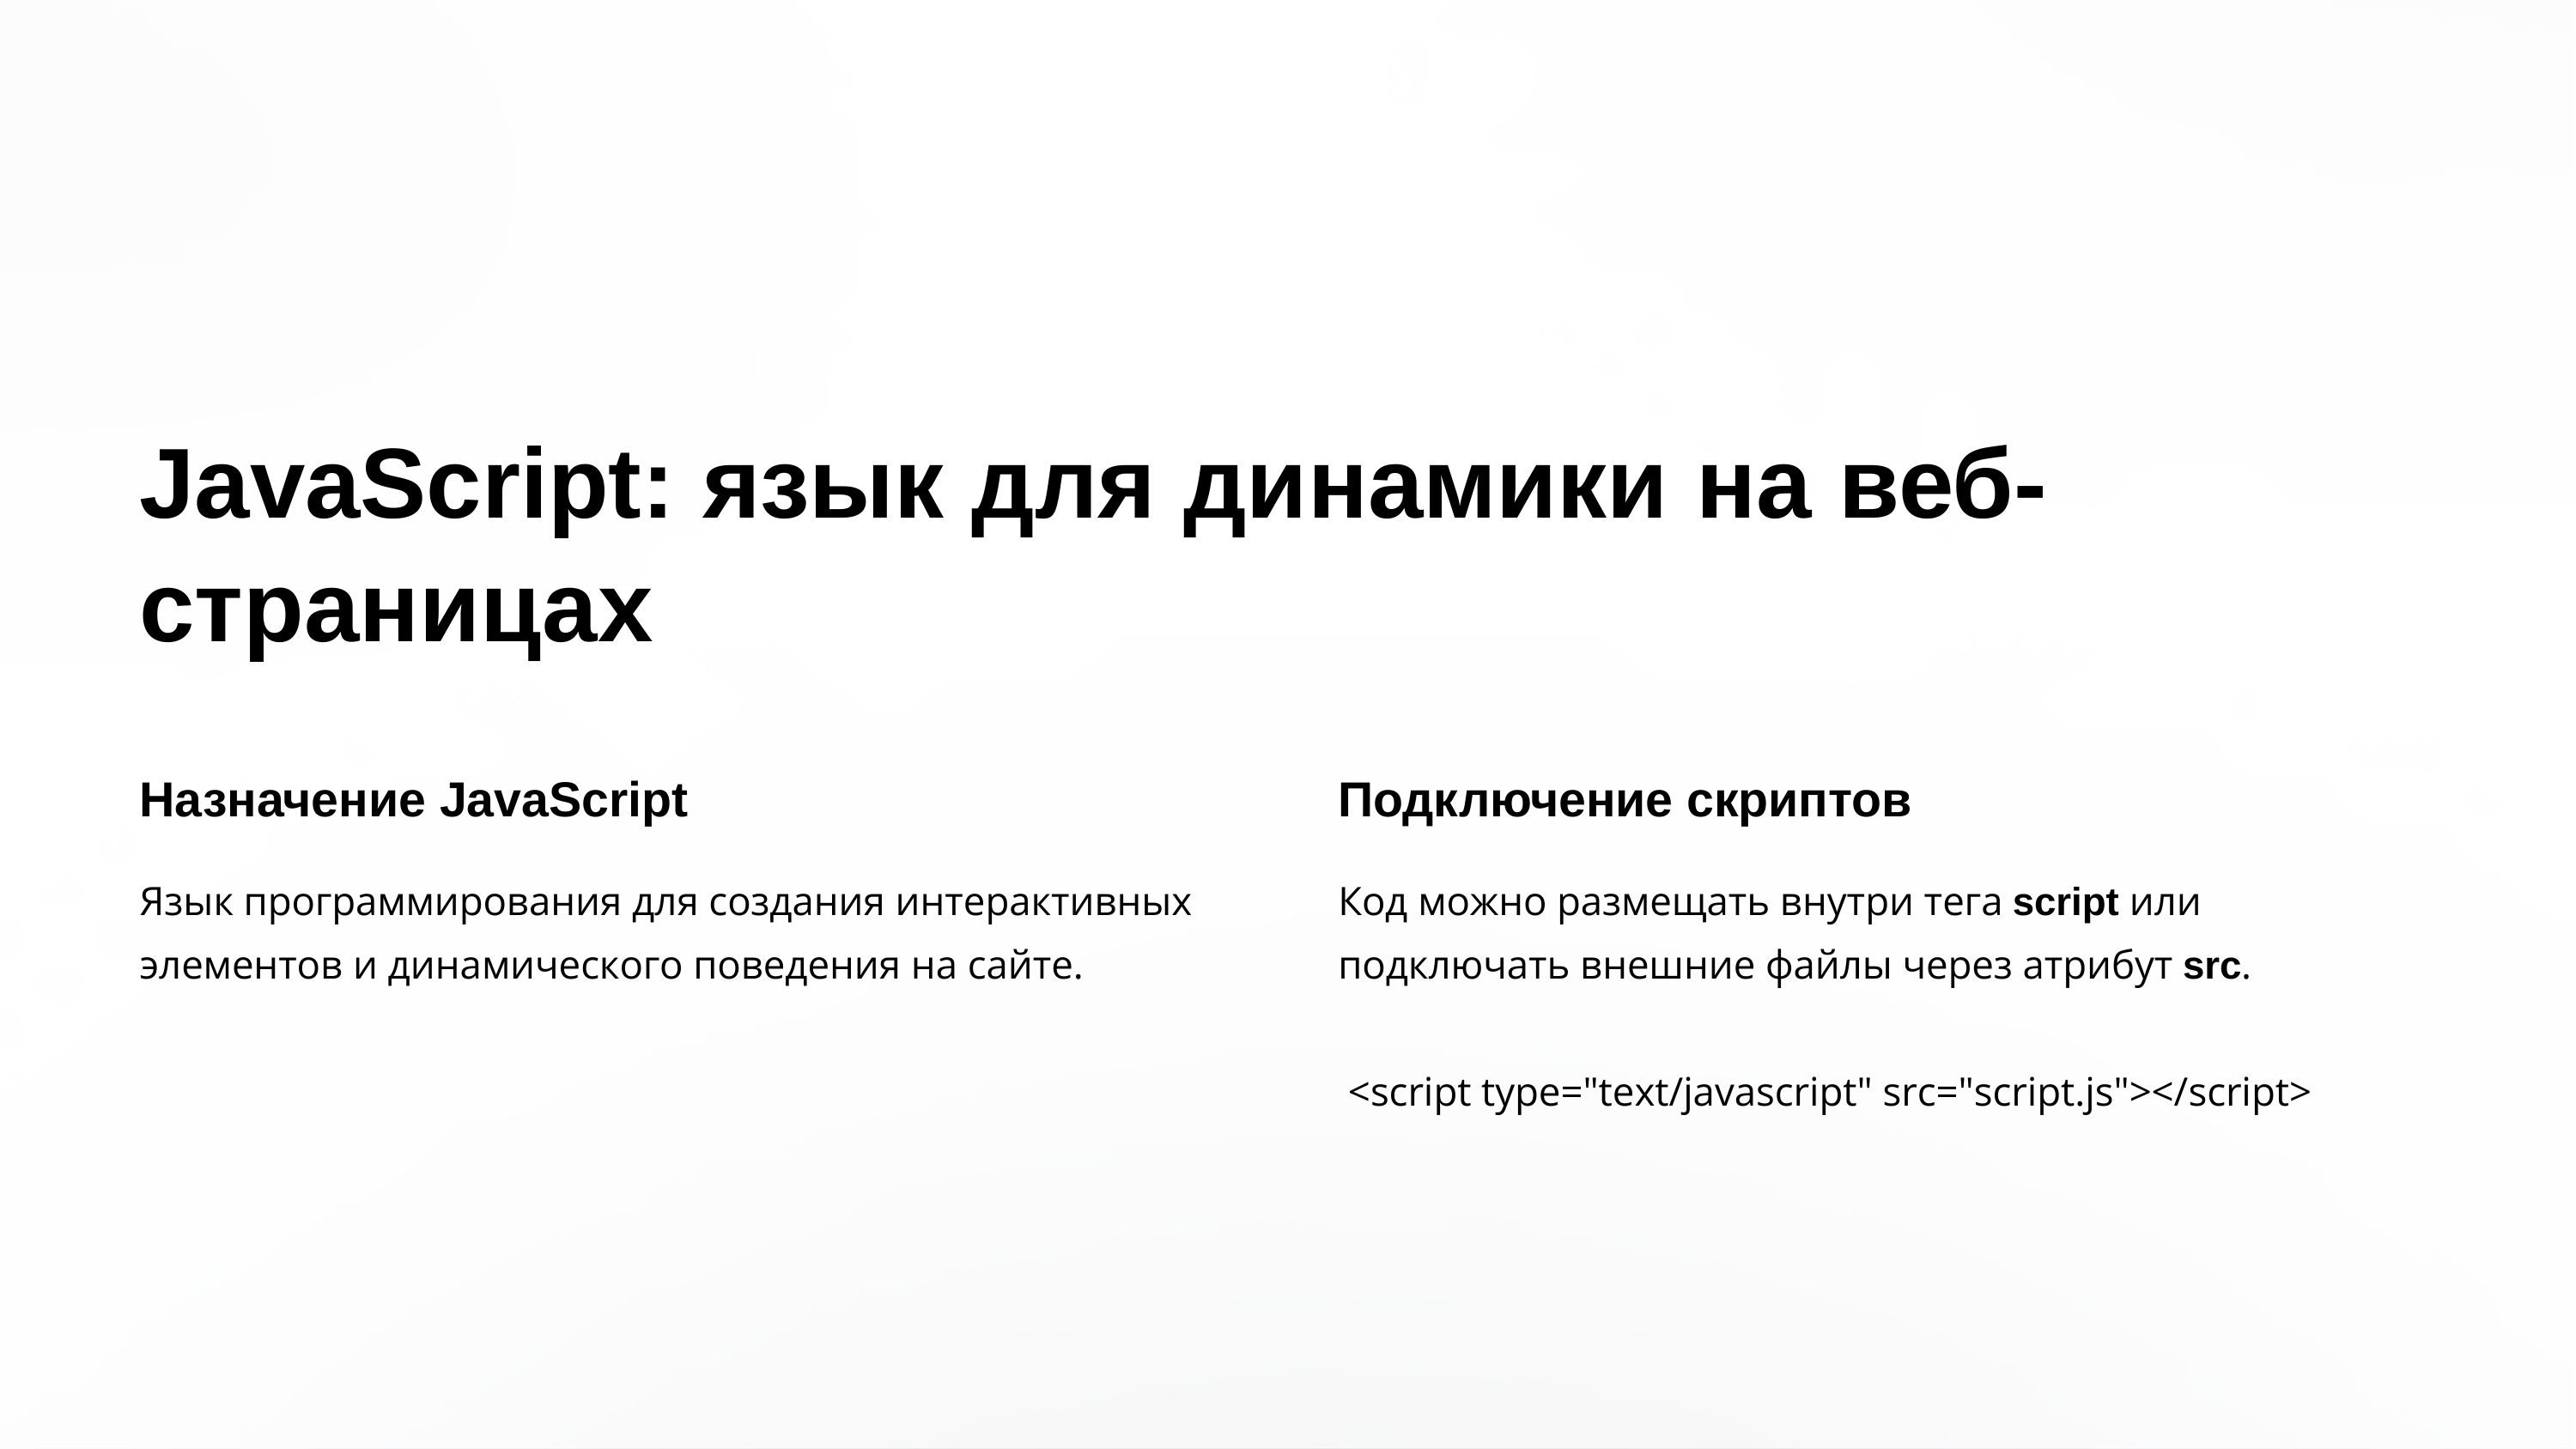

JavaScript: язык для динамики на веб-страницах

Назначение JavaScript

Подключение скриптов

Язык программирования для создания интерактивных элементов и динамического поведения на сайте.

Код можно размещать внутри тега script или подключать внешние файлы через атрибут src.

 <script type="text/javascript" src="script.js"></script>